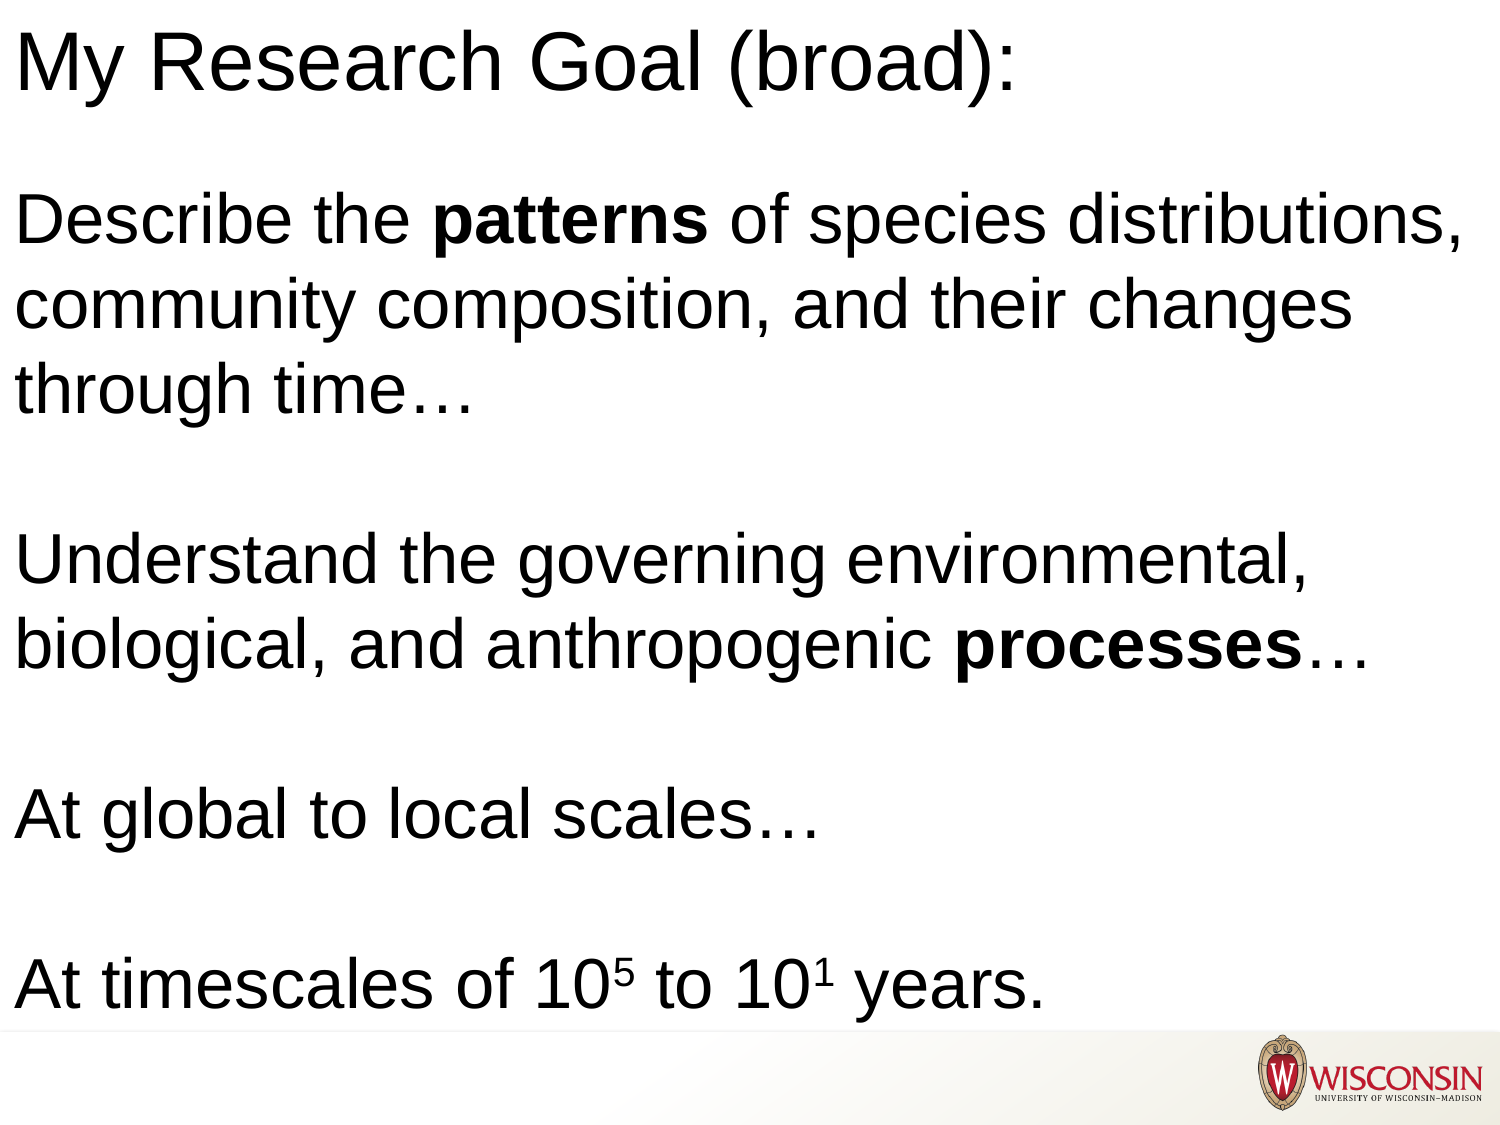

# My Research Goal (broad):
Describe the patterns of species distributions, community composition, and their changes through time…

Understand the governing environmental, biological, and anthropogenic processes…

At global to local scales…

At timescales of 105 to 101 years.